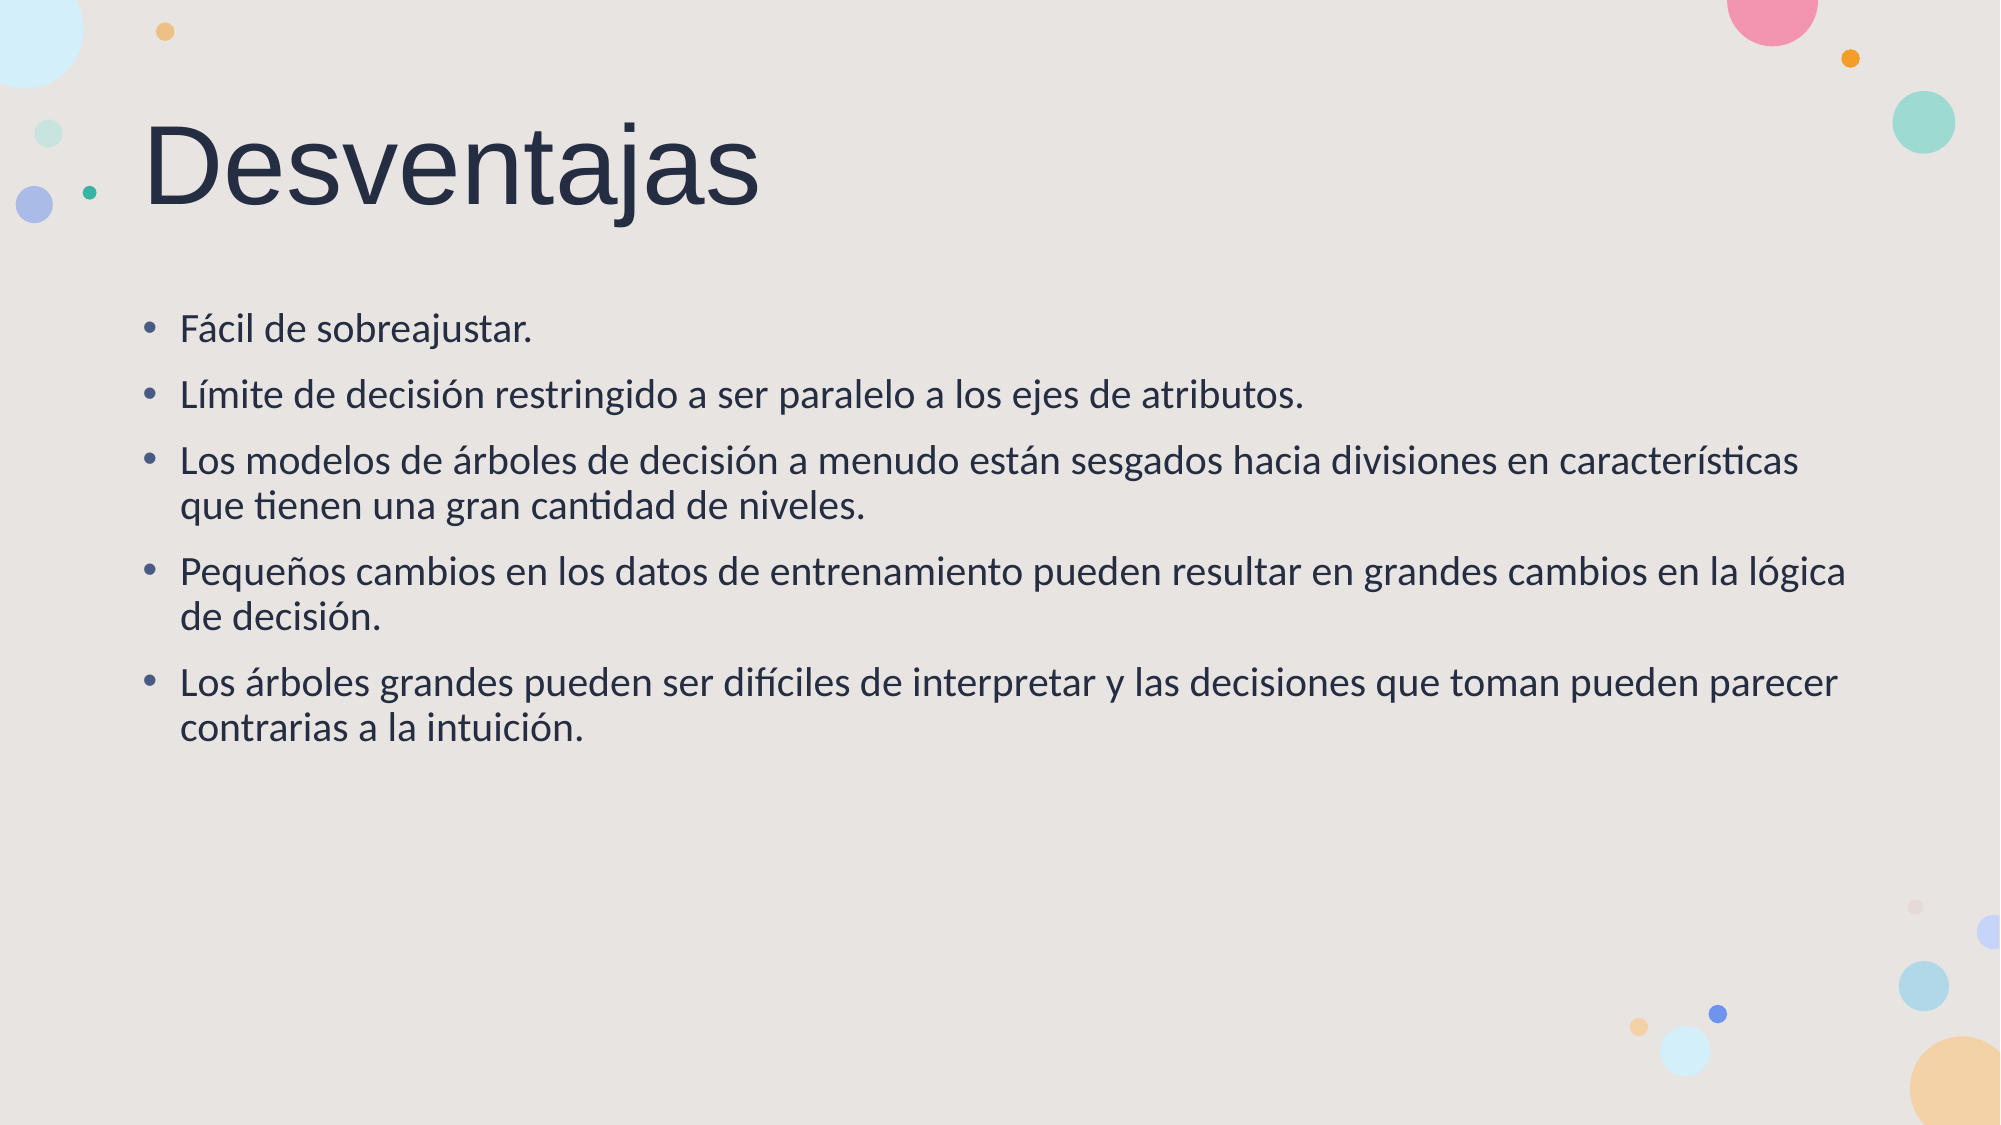

# Desventajas
Fácil de sobreajustar.
Límite de decisión restringido a ser paralelo a los ejes de atributos.
Los modelos de árboles de decisión a menudo están sesgados hacia divisiones en características que tienen una gran cantidad de niveles.
Pequeños cambios en los datos de entrenamiento pueden resultar en grandes cambios en la lógica de decisión.
Los árboles grandes pueden ser difíciles de interpretar y las decisiones que toman pueden parecer contrarias a la intuición.